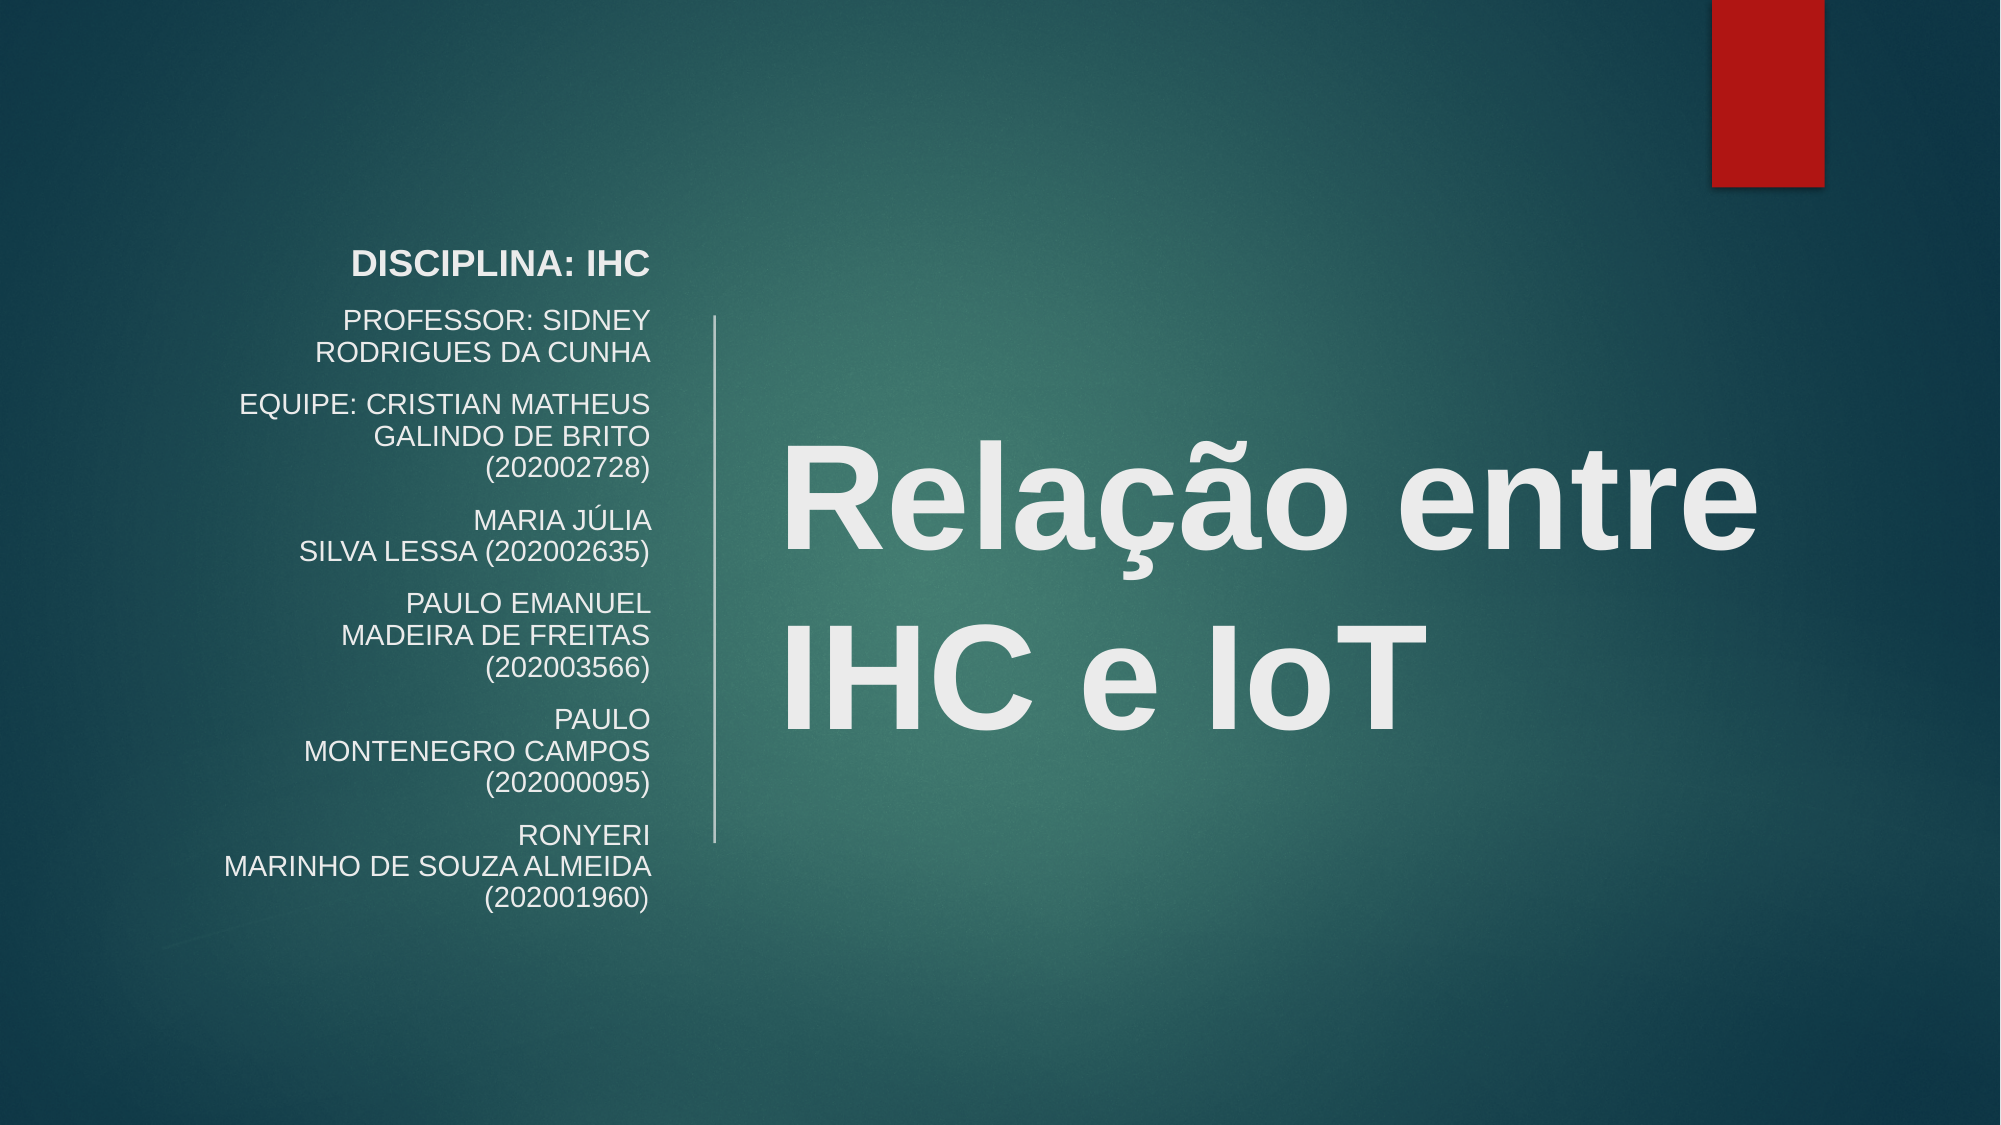

Disciplina: IHC
Professor: Sidney rodrigues da cunha
Equipe: Cristian Matheus Galindo de brito (202002728)
	      Maria júlia silva lessa (202002635)
	      Paulo Emanuel Madeira de Freitas (202003566)
	      Paulo Montenegro campos (202000095)
	      Ronyeri Marinho de Souza almeida (202001960)
# Relação entre IHC e IoT